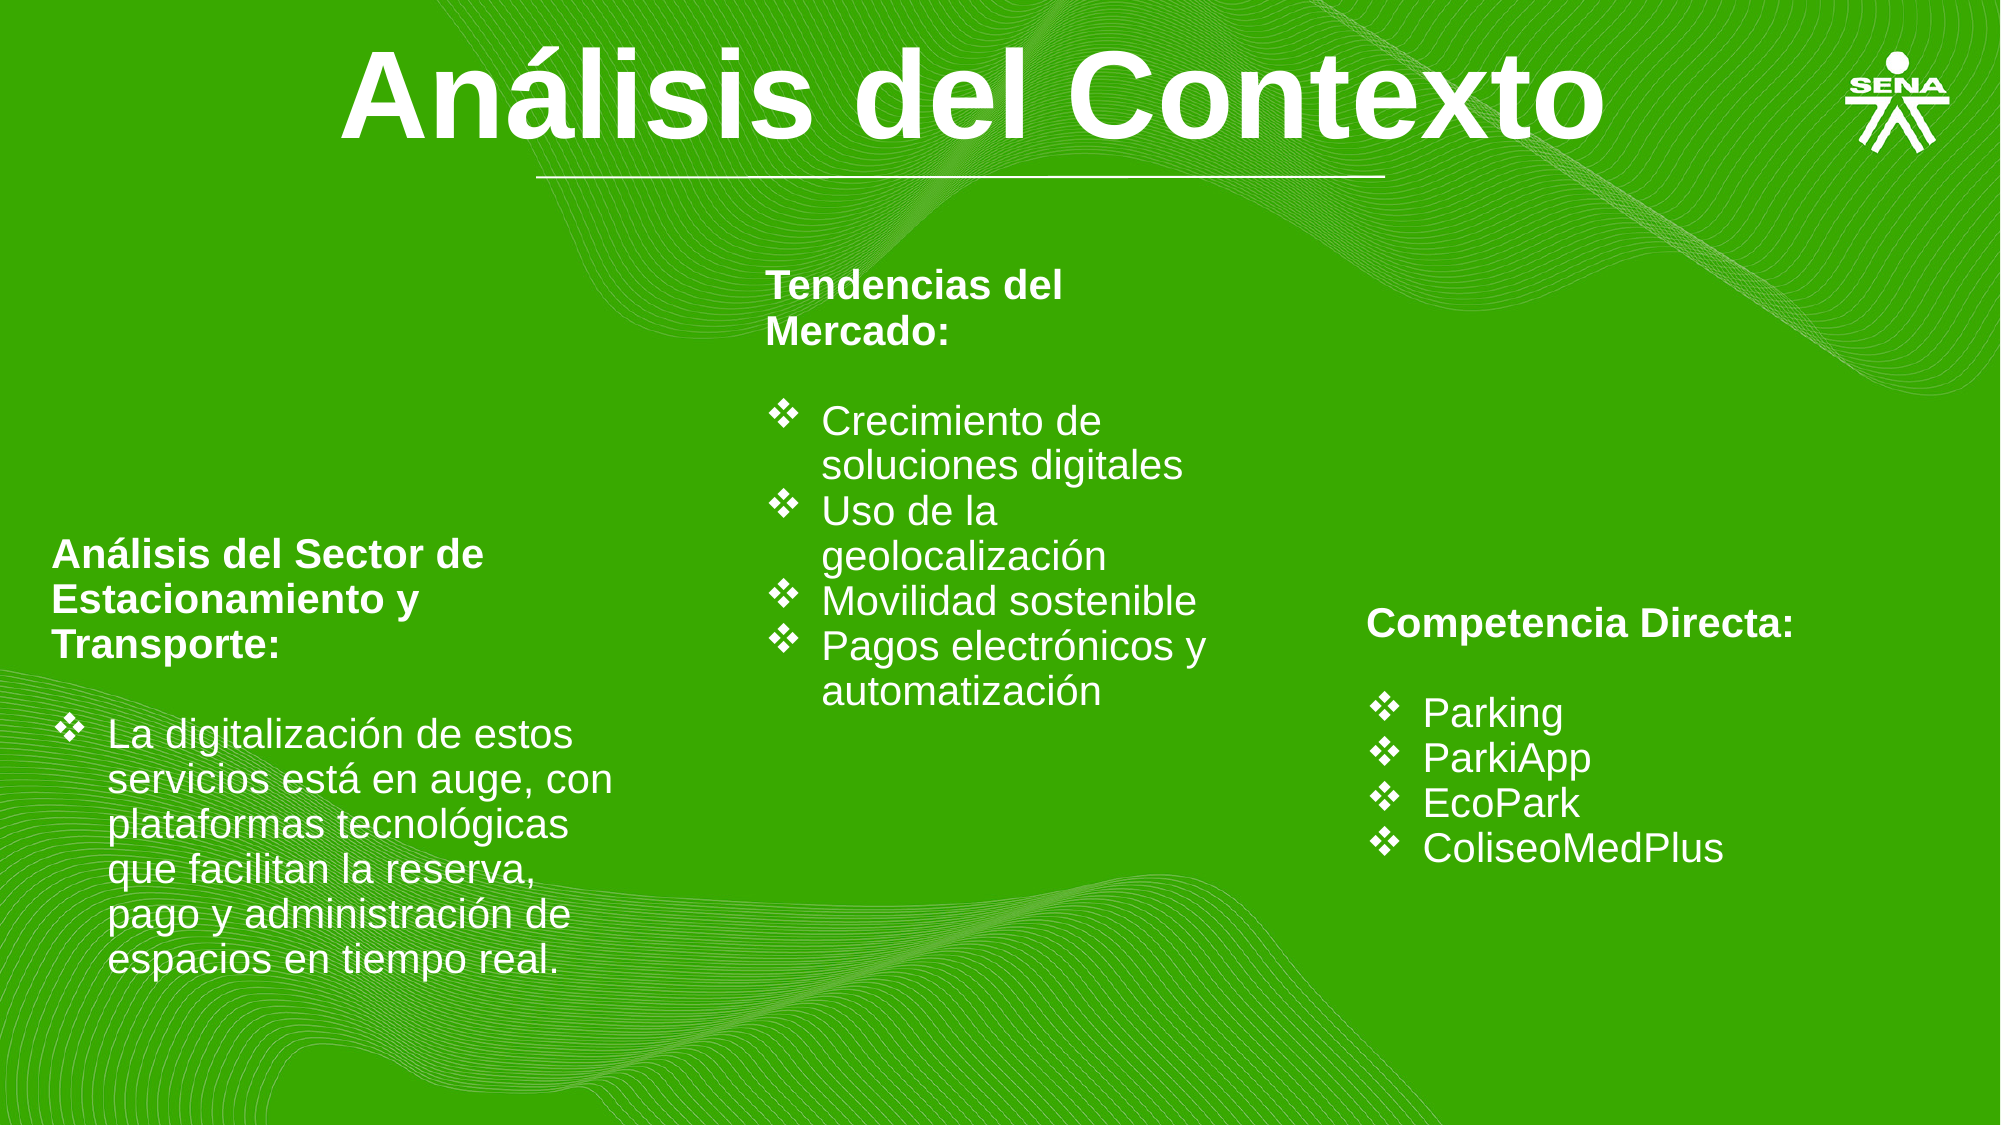

Análisis del Contexto
Tendencias del Mercado:

Crecimiento de soluciones digitales
Uso de la geolocalización
Movilidad sostenible
Pagos electrónicos y automatización
Análisis del Sector de Estacionamiento y Transporte:

La digitalización de estos servicios está en auge, con plataformas tecnológicas que facilitan la reserva, pago y administración de espacios en tiempo real.
Competencia Directa:

Parking
ParkiApp
EcoPark
ColiseoMedPlus